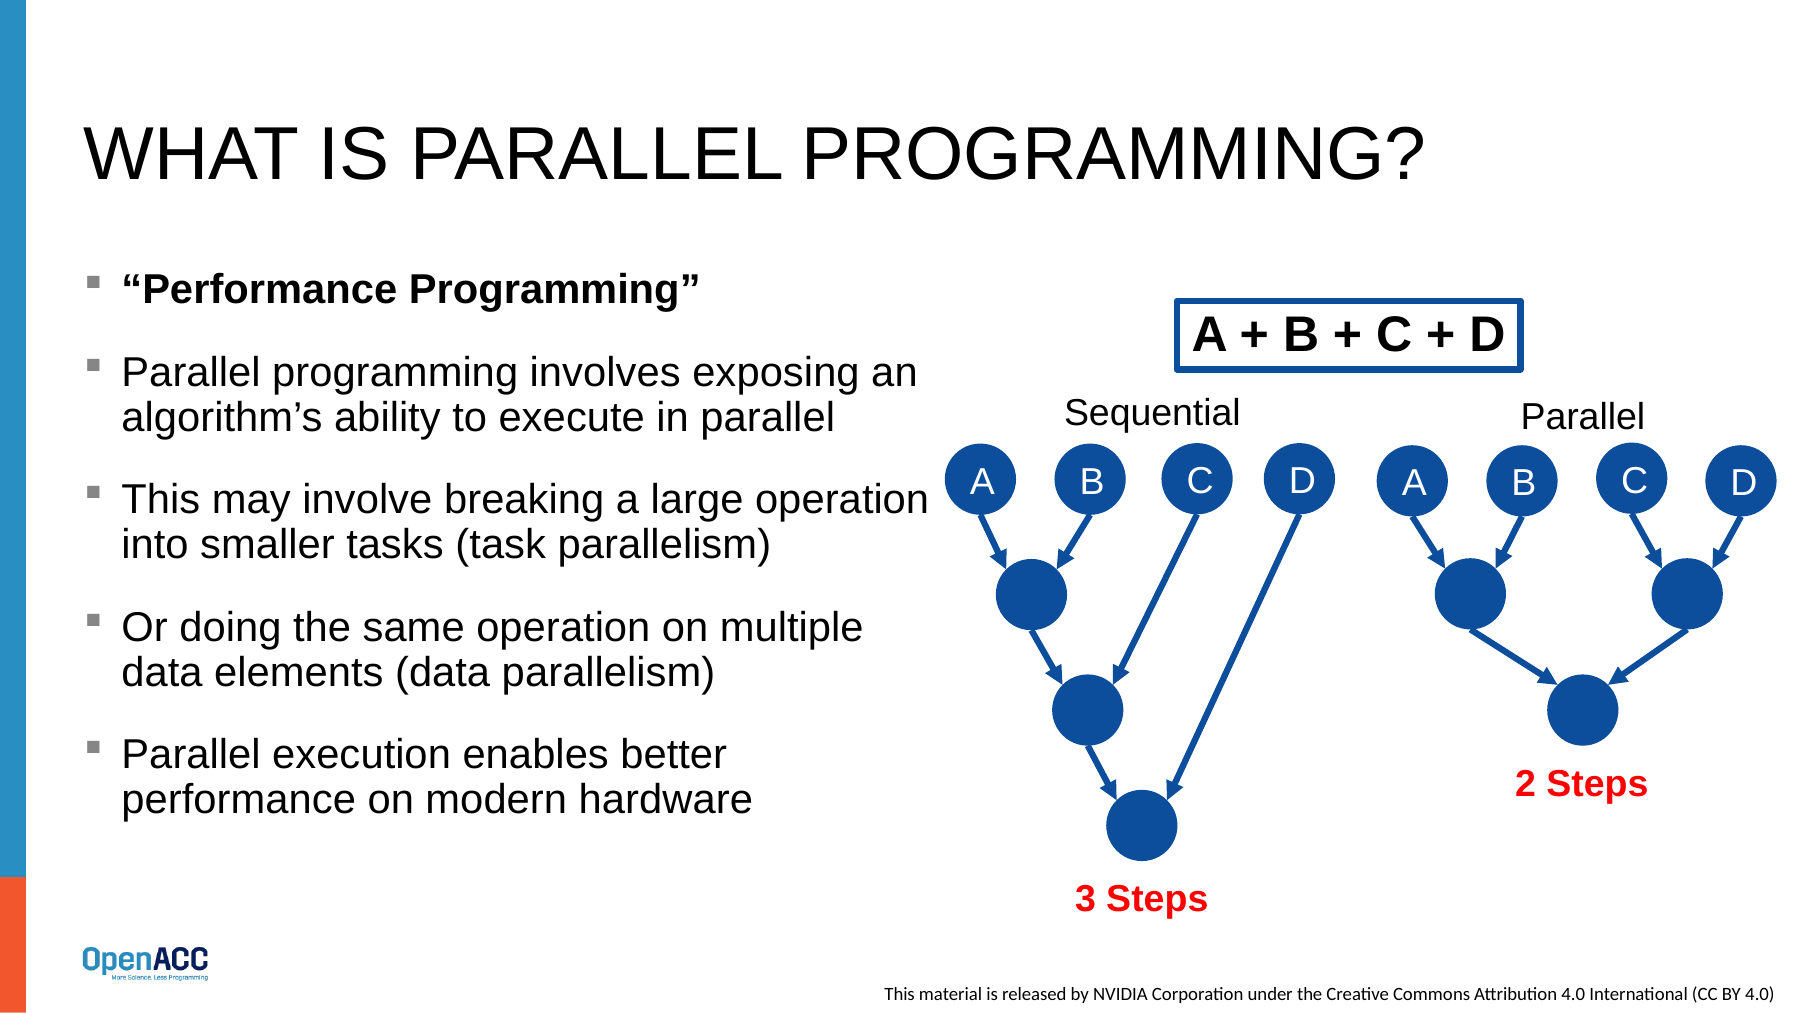

# What is parallel programming?
“Performance Programming”
Parallel programming involves exposing an algorithm’s ability to execute in parallel
This may involve breaking a large operation into smaller tasks (task parallelism)
Or doing the same operation on multiple data elements (data parallelism)
Parallel execution enables better performance on modern hardware

A + B + C + D
Sequential
Parallel
C
C
D
A
B
A
B
D

2 Steps

3 Steps